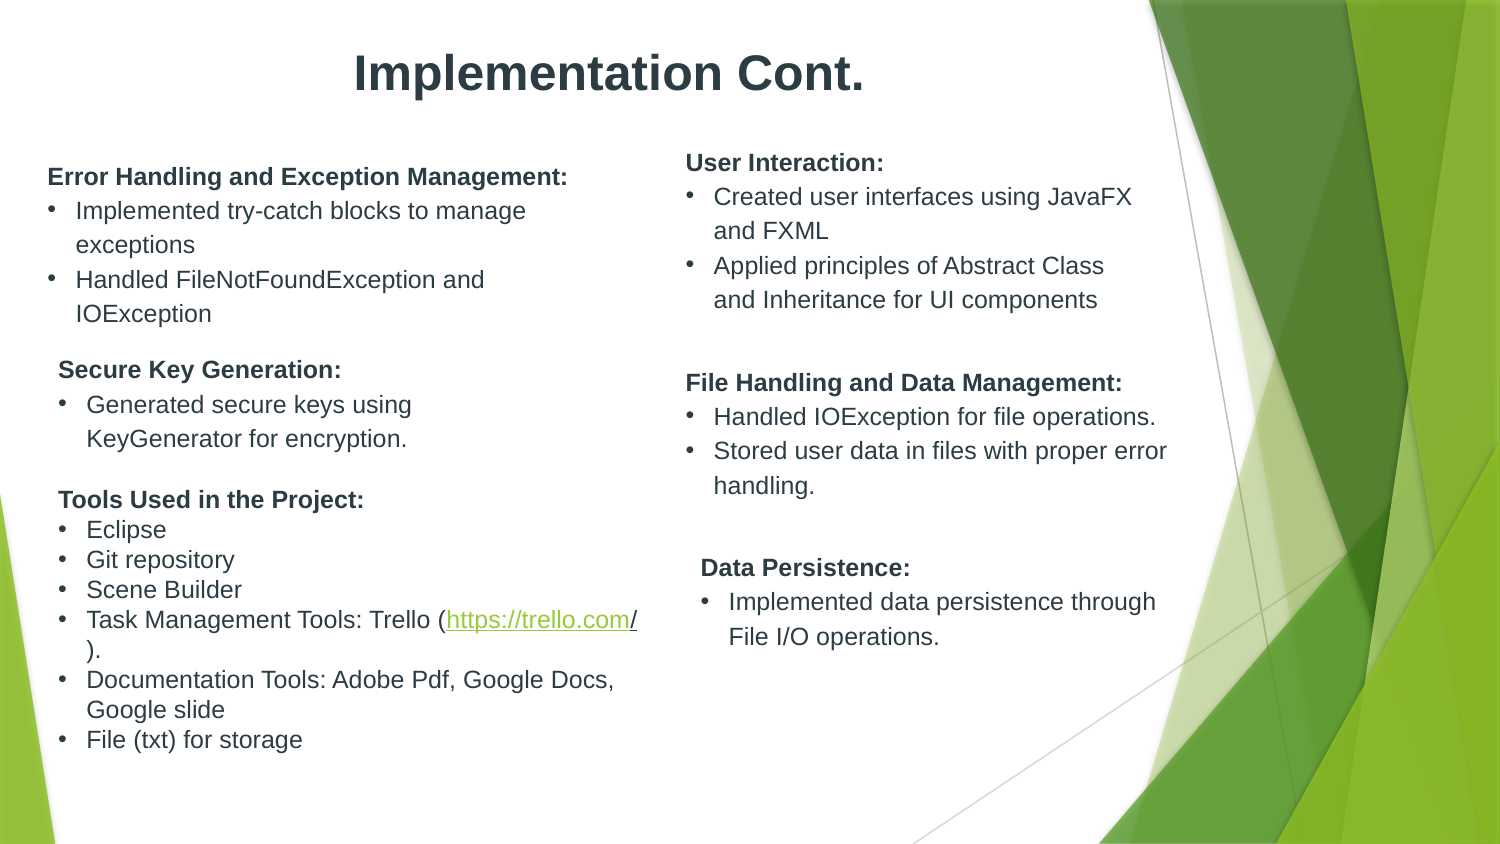

Implementation Cont.
User Interaction:
Created user interfaces using JavaFX and FXML
Applied principles of Abstract Class and Inheritance for UI components
Error Handling and Exception Management:
Implemented try-catch blocks to manage exceptions
Handled FileNotFoundException and IOException
Secure Key Generation:
Generated secure keys using KeyGenerator for encryption.
File Handling and Data Management:
Handled IOException for file operations.
Stored user data in files with proper error handling.
Tools Used in the Project:
Eclipse
Git repository
Scene Builder
Task Management Tools: Trello (https://trello.com/).
Documentation Tools: Adobe Pdf, Google Docs, Google slide
File (txt) for storage
Data Persistence:
Implemented data persistence through File I/O operations.